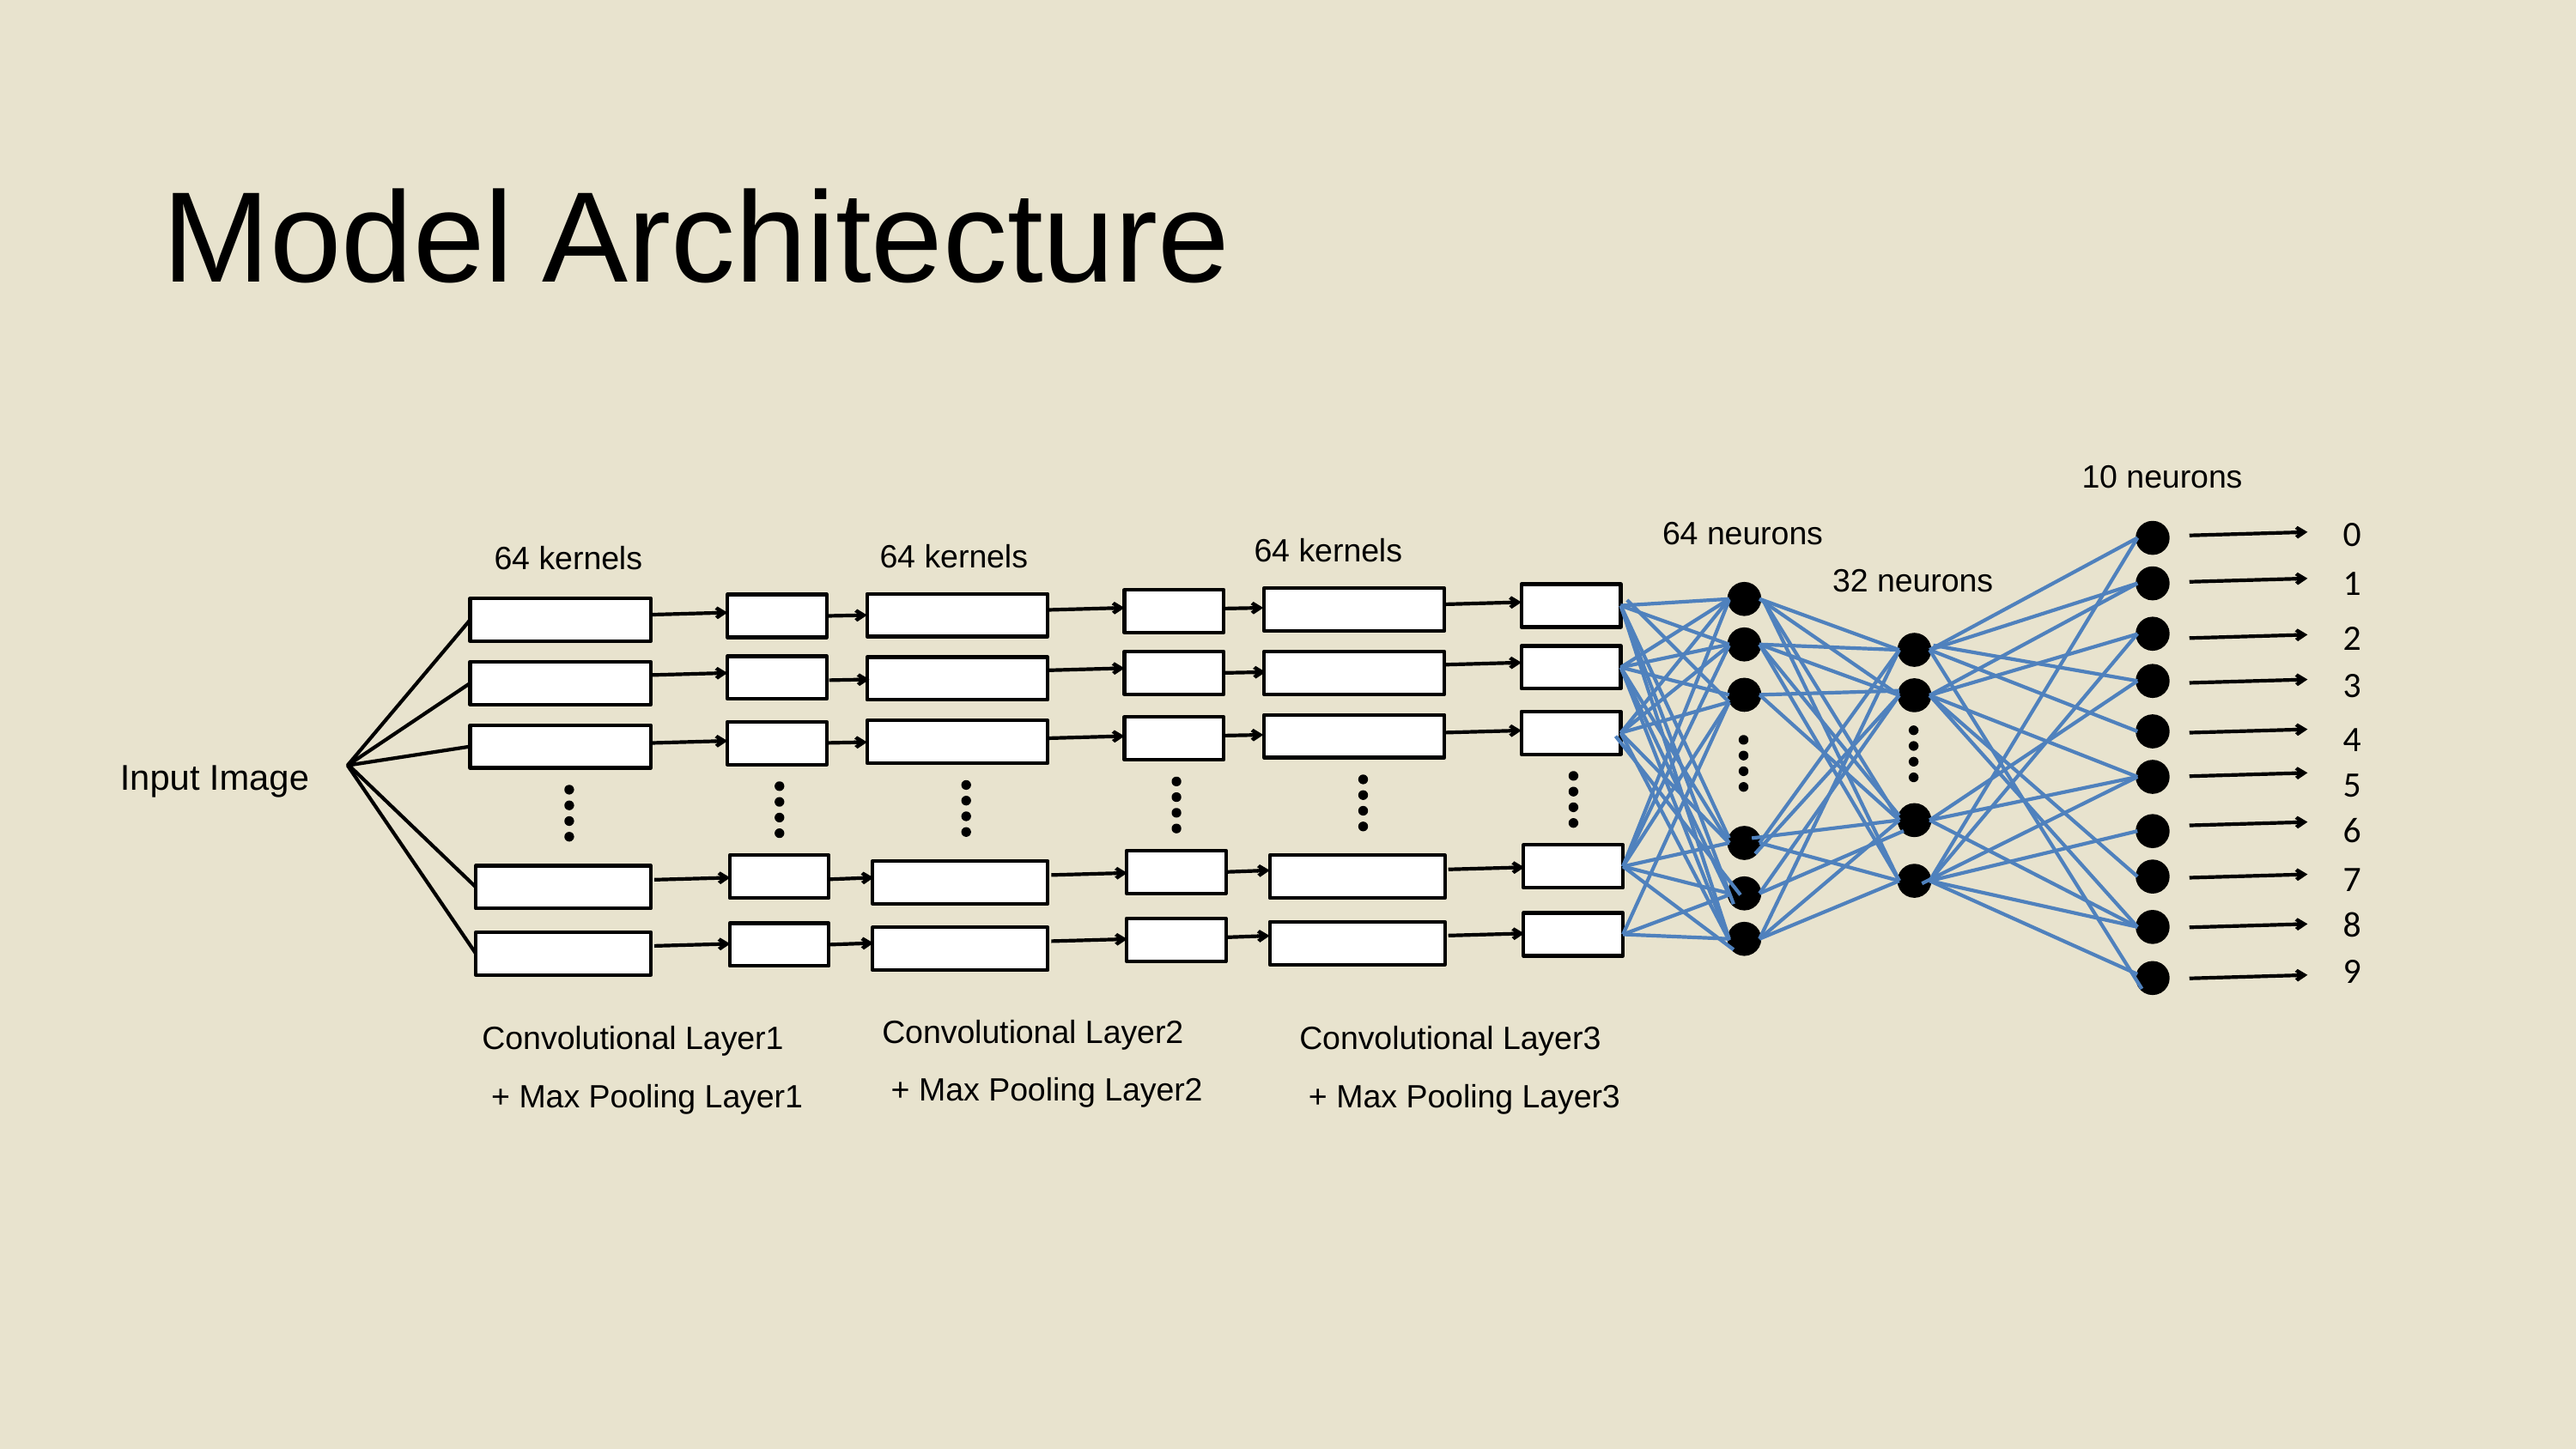

Model Architecture
10 neurons
64 neurons
64 kernels
0
64 kernels
64 kernels

32 neurons
1

2

3

4
Input Image

5

6

7

8
9

Convolutional Layer2
 + Max Pooling Layer2
Convolutional Layer1
 + Max Pooling Layer1
Convolutional Layer3
 + Max Pooling Layer3